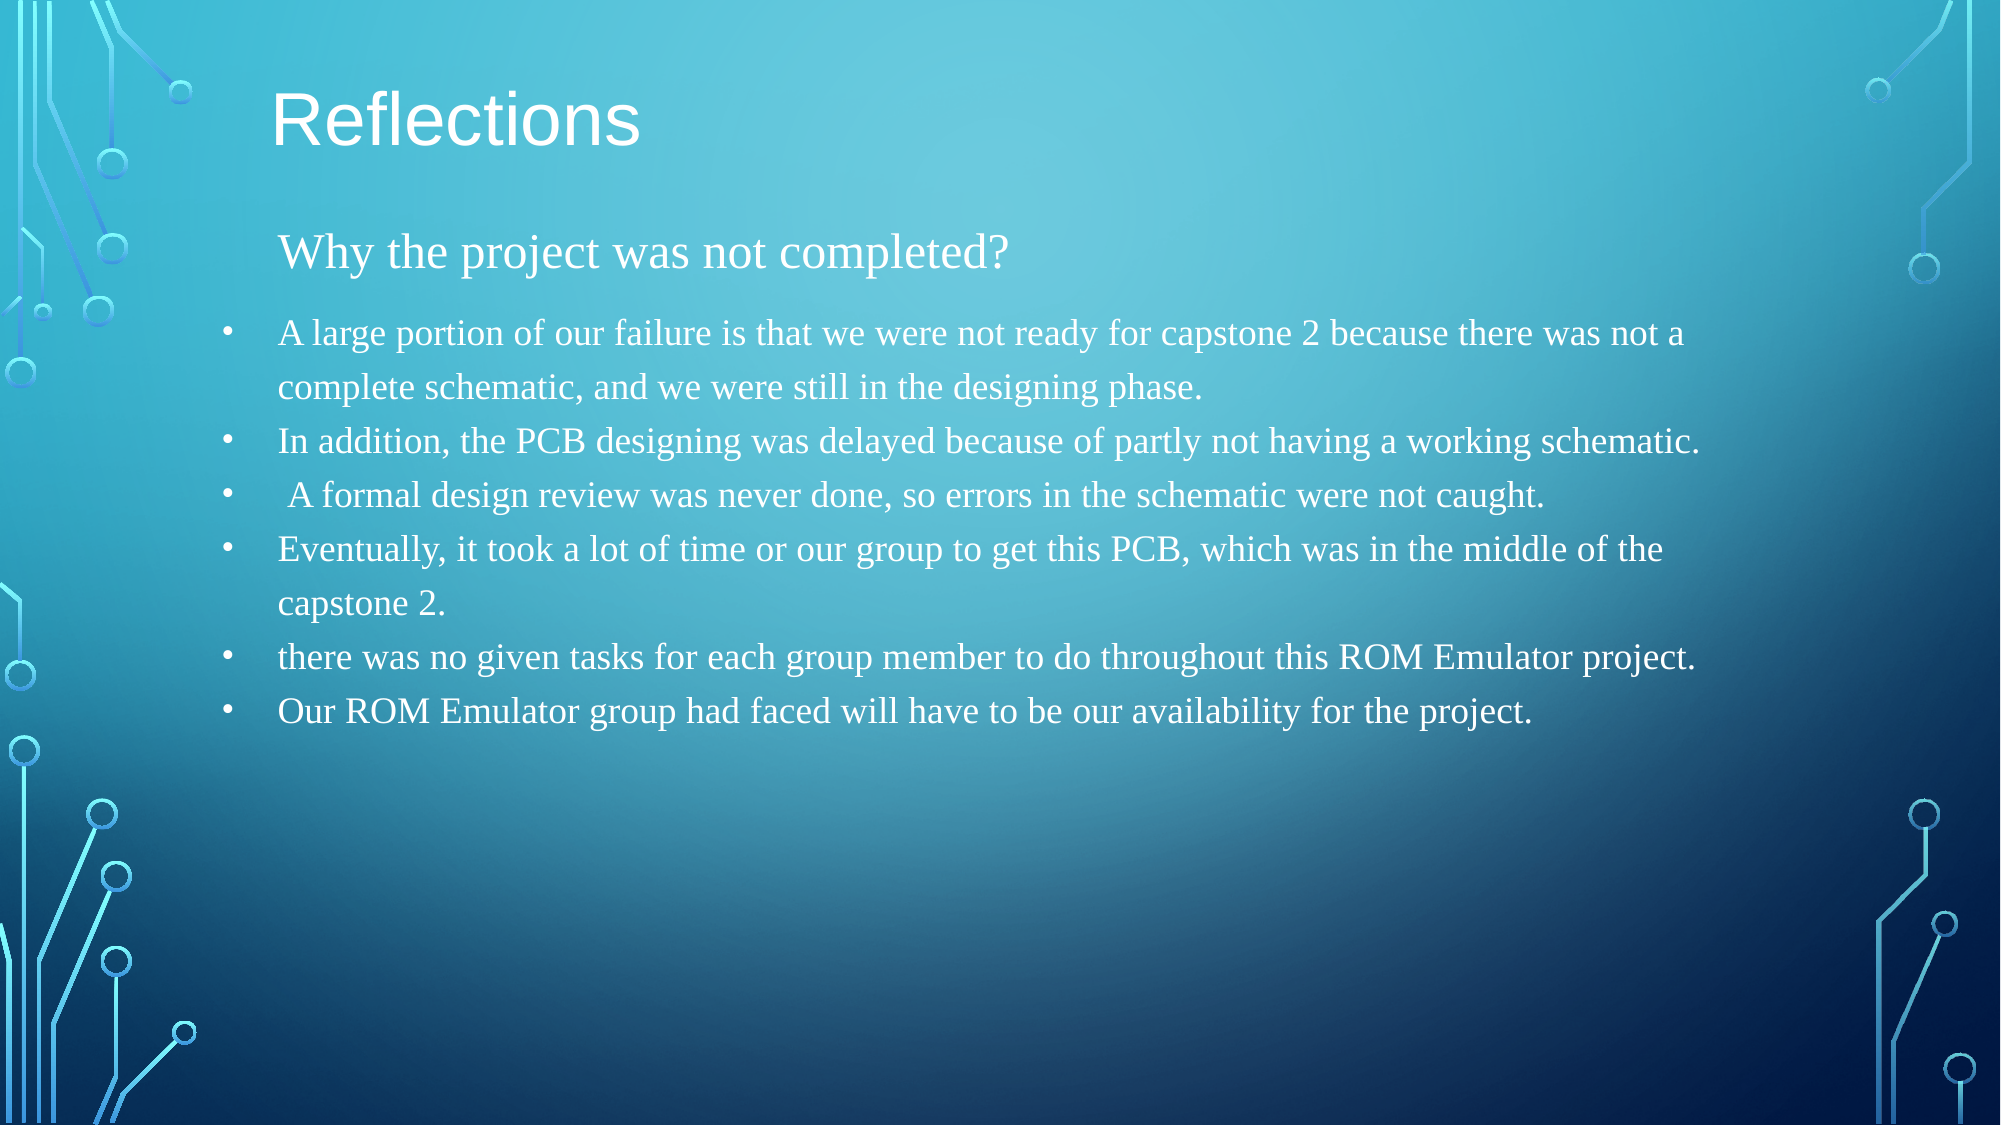

# Reflections
Why the project was not completed?
A large portion of our failure is that we were not ready for capstone 2 because there was not a complete schematic, and we were still in the designing phase.
In addition, the PCB designing was delayed because of partly not having a working schematic.
 A formal design review was never done, so errors in the schematic were not caught.
Eventually, it took a lot of time or our group to get this PCB, which was in the middle of the capstone 2.
there was no given tasks for each group member to do throughout this ROM Emulator project.
Our ROM Emulator group had faced will have to be our availability for the project.